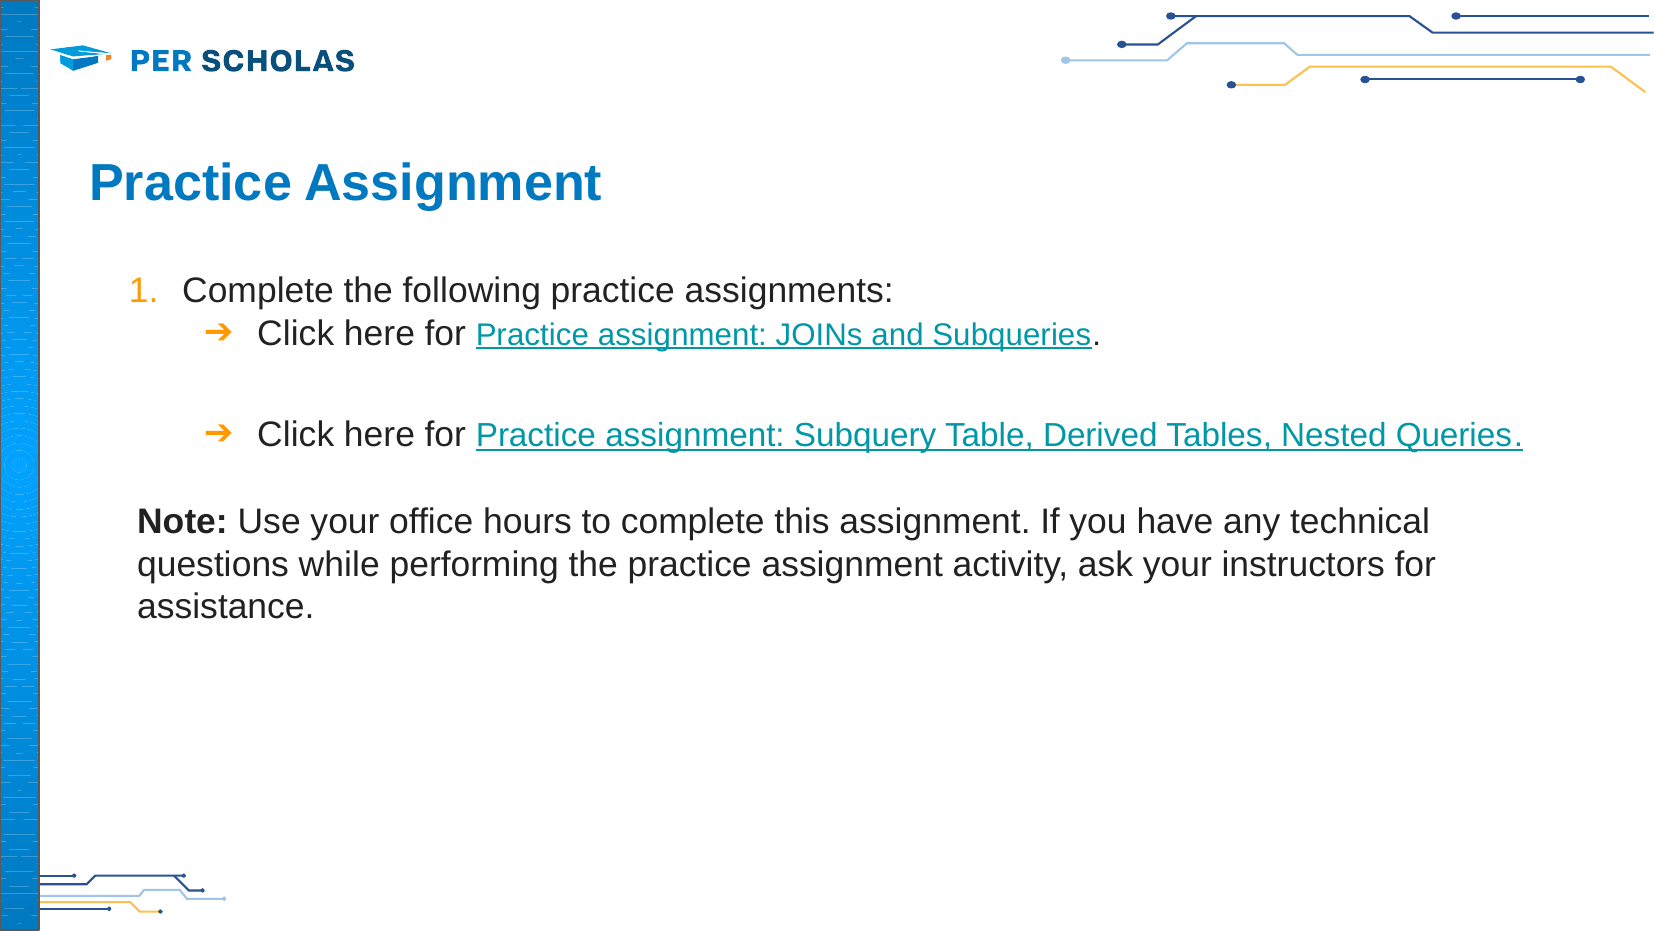

25
# Practice Assignment
Complete the following practice assignments:
Click here for Practice assignment: JOINs and Subqueries.

Click here for Practice assignment: Subquery Table, Derived Tables, Nested Queries.
Note: Use your office hours to complete this assignment. If you have any technical questions while performing the practice assignment activity, ask your instructors for assistance.